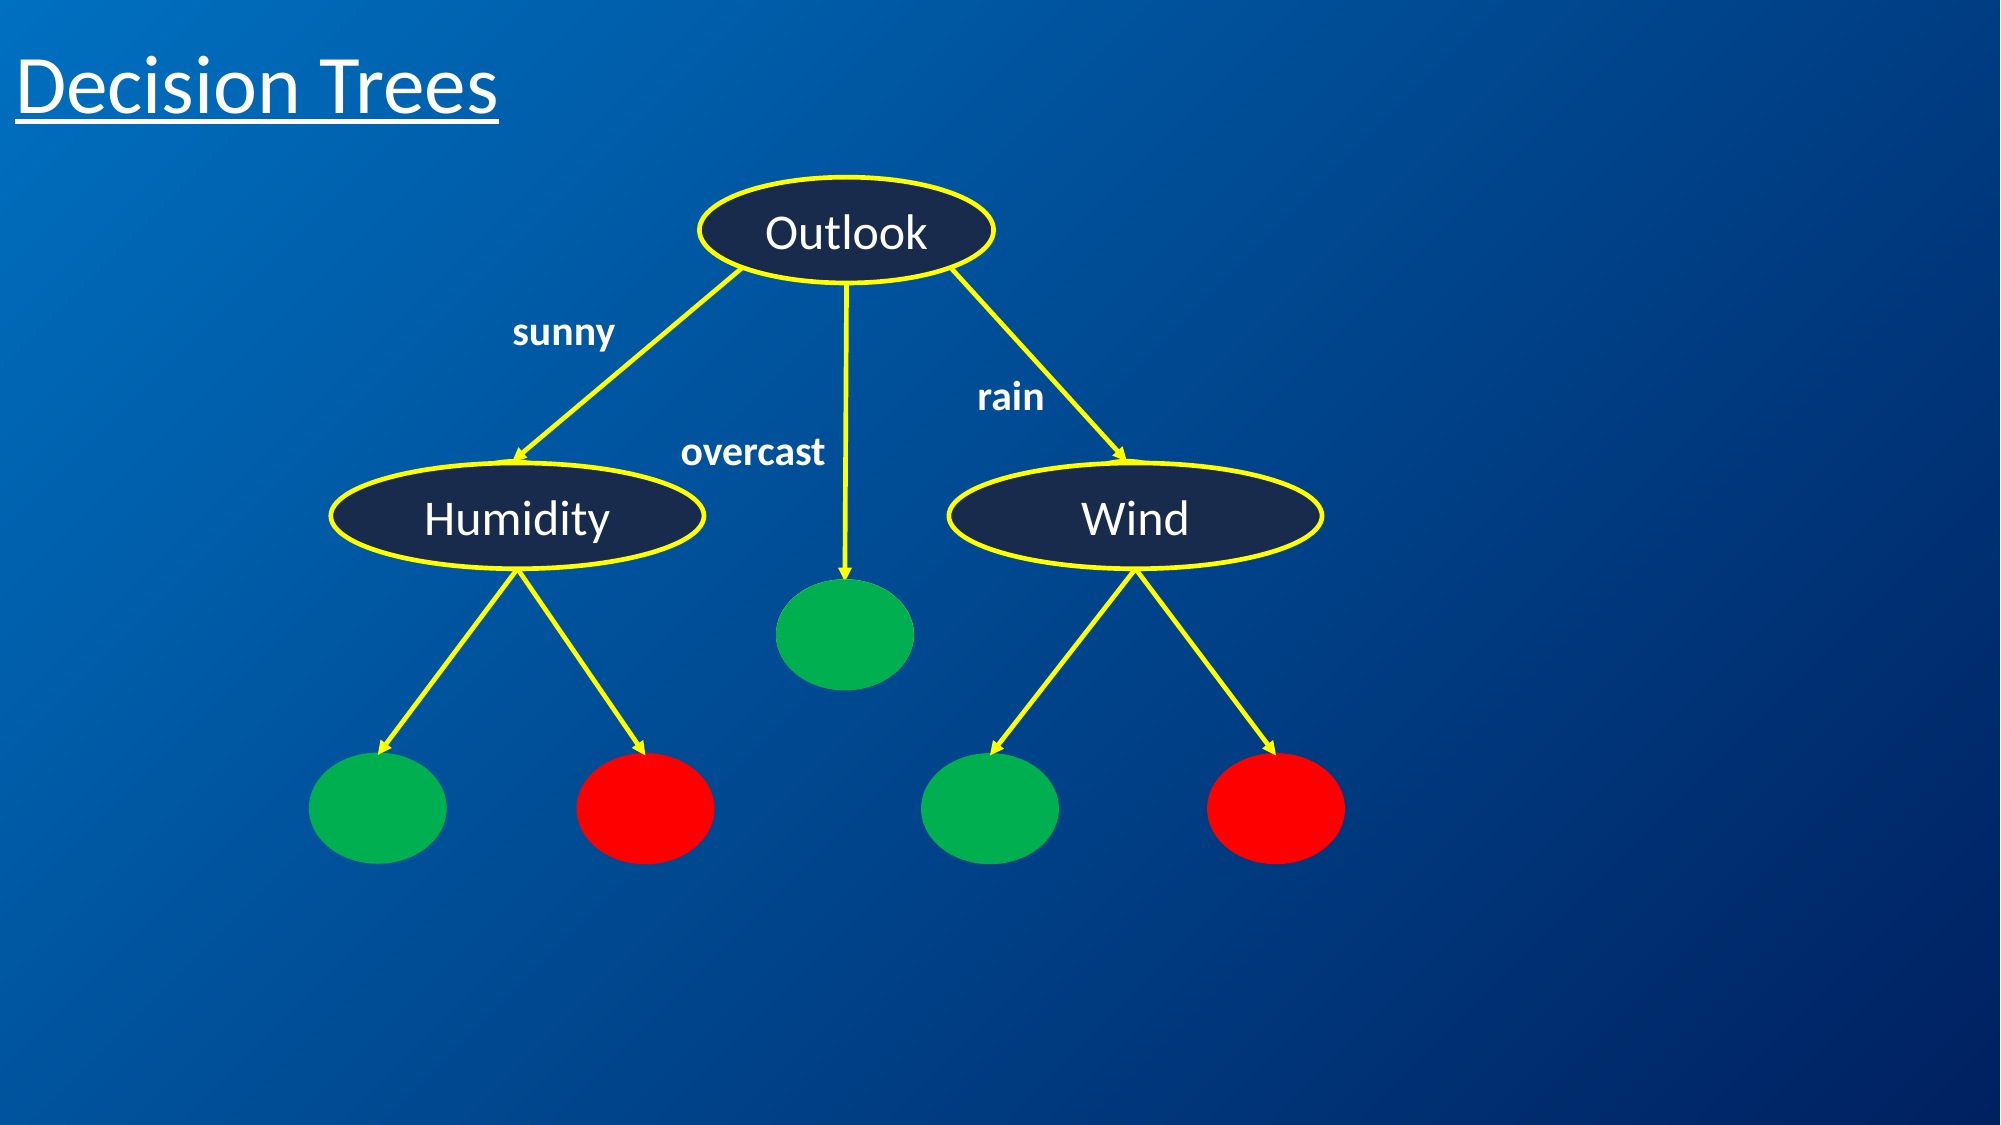

# Decision Trees
Outlook
sunny
rain
overcast
D3
D1
Humidity
Wind

D2